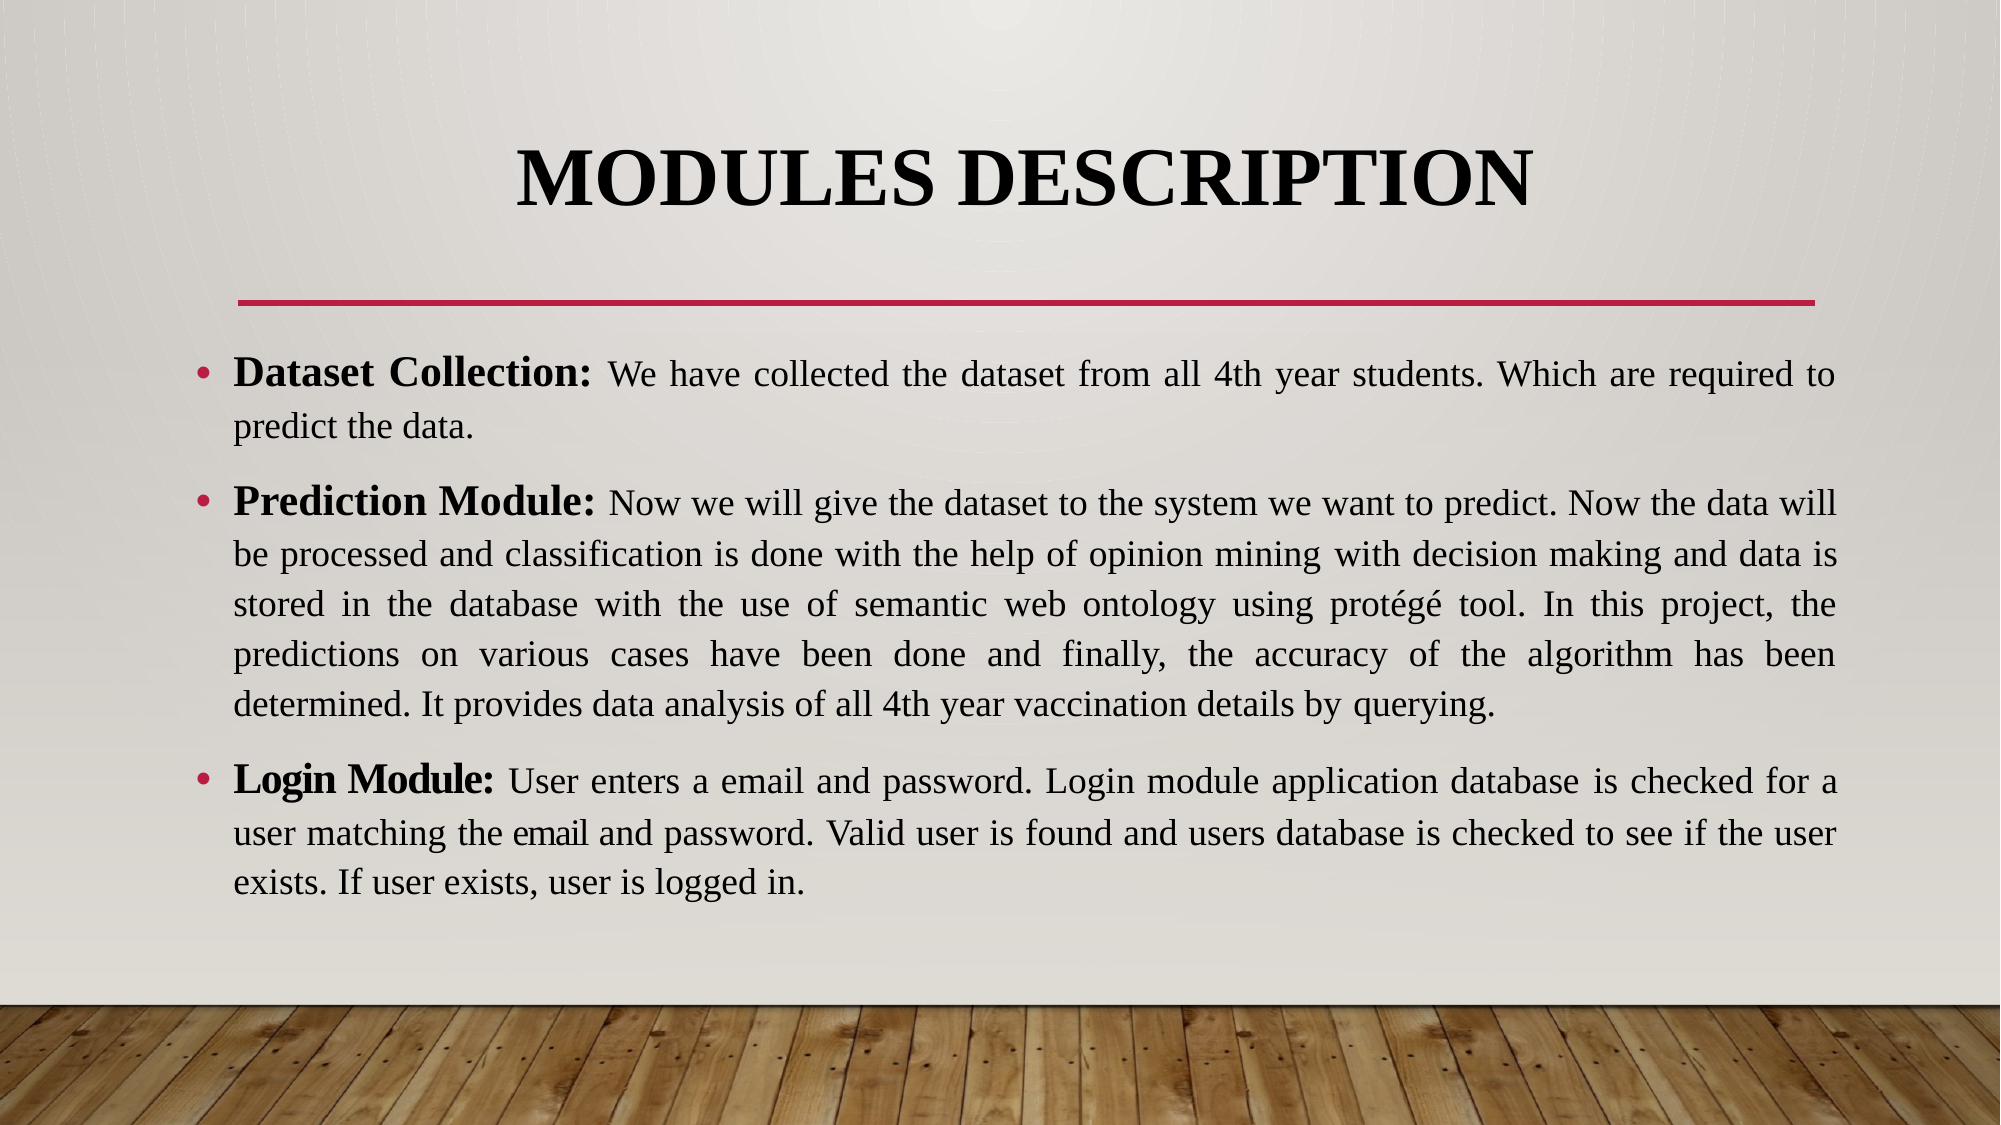

# MODULES DESCRIPTION
Dataset Collection: We have collected the dataset from all 4th year students. Which are required to predict the data.
Prediction Module: Now we will give the dataset to the system we want to predict. Now the data will be processed and classification is done with the help of opinion mining with decision making and data is stored in the database with the use of semantic web ontology using protégé tool. In this project, the predictions on various cases have been done and finally, the accuracy of the algorithm has been determined. It provides data analysis of all 4th year vaccination details by querying.
Login Module: User enters a email and password. Login module application database is checked for a user matching the email and password. Valid user is found and users database is checked to see if the user exists. If user exists, user is logged in.